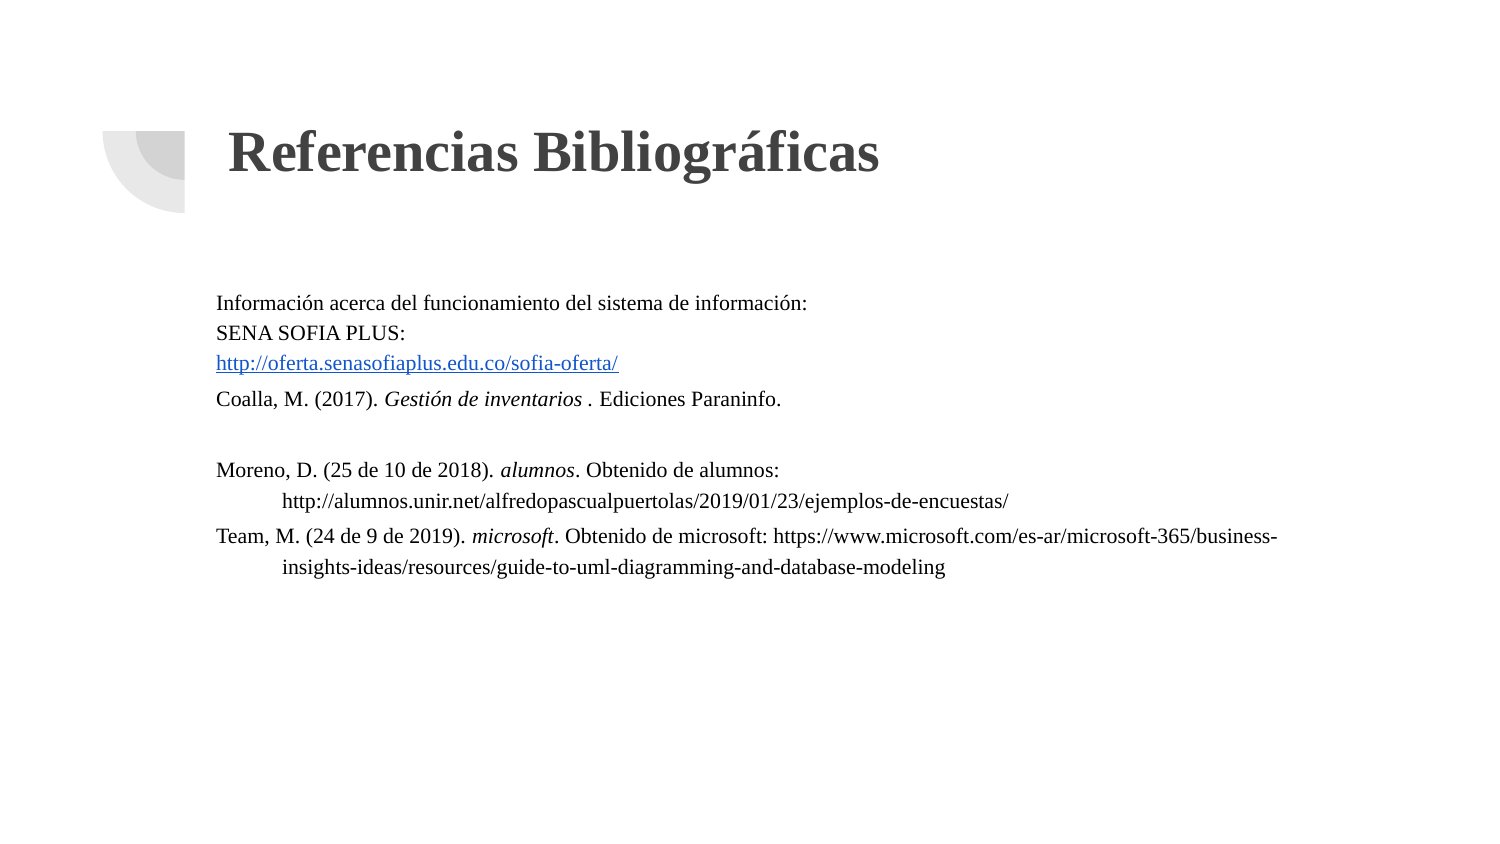

# Referencias Bibliográficas

Información acerca del funcionamiento del sistema de información:
SENA SOFIA PLUS:
http://oferta.senasofiaplus.edu.co/sofia-oferta/
Coalla, M. (2017). Gestión de inventarios . Ediciones Paraninfo.

Moreno, D. (25 de 10 de 2018). alumnos. Obtenido de alumnos: http://alumnos.unir.net/alfredopascualpuertolas/2019/01/23/ejemplos-de-encuestas/
Team, M. (24 de 9 de 2019). microsoft. Obtenido de microsoft: https://www.microsoft.com/es-ar/microsoft-365/business-insights-ideas/resources/guide-to-uml-diagramming-and-database-modeling